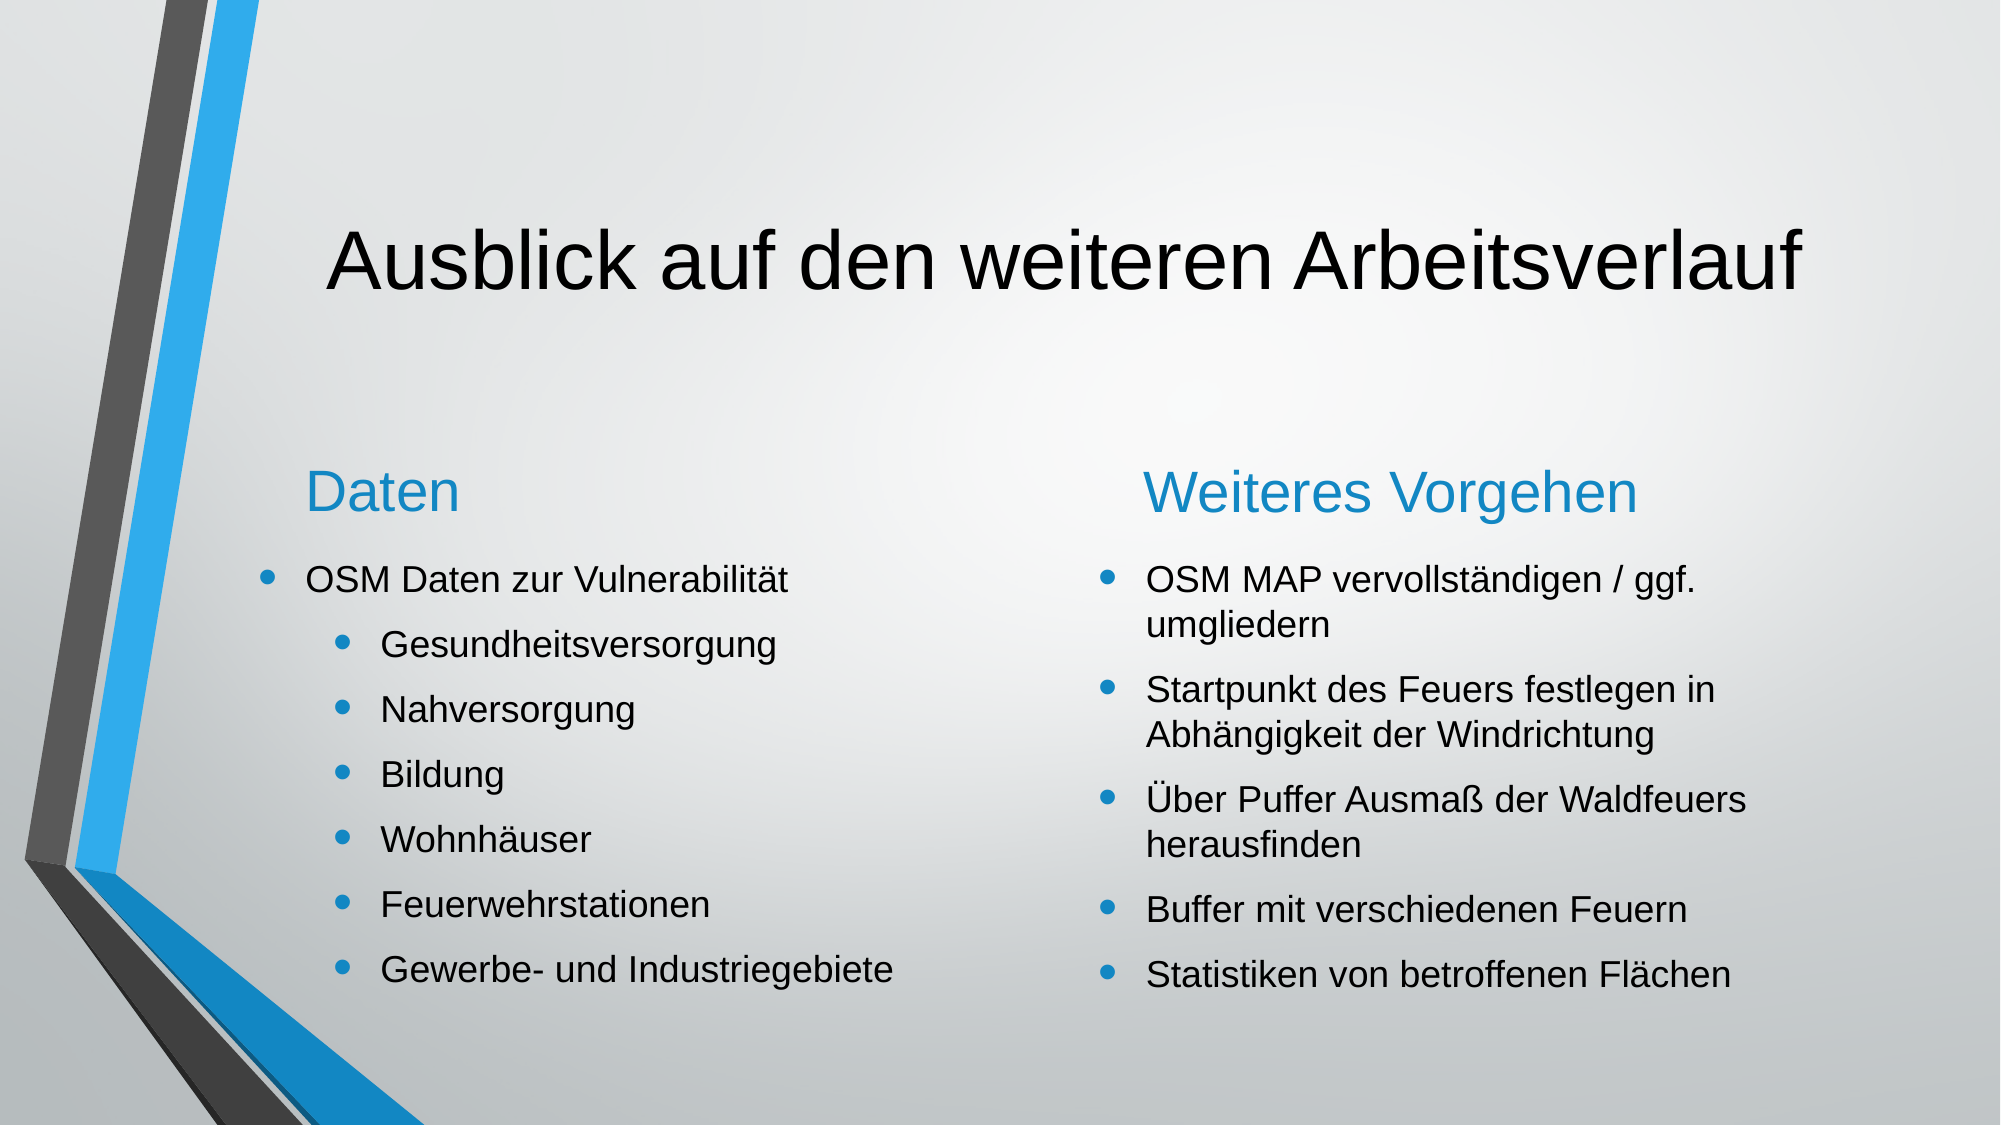

# Ausblick auf den weiteren Arbeitsverlauf
Daten
Weiteres Vorgehen
OSM Daten zur Vulnerabilität
Gesundheitsversorgung
Nahversorgung
Bildung
Wohnhäuser
Feuerwehrstationen
Gewerbe- und Industriegebiete
OSM MAP vervollständigen / ggf. umgliedern
Startpunkt des Feuers festlegen in Abhängigkeit der Windrichtung
Über Puffer Ausmaß der Waldfeuers herausfinden
Buffer mit verschiedenen Feuern
Statistiken von betroffenen Flächen